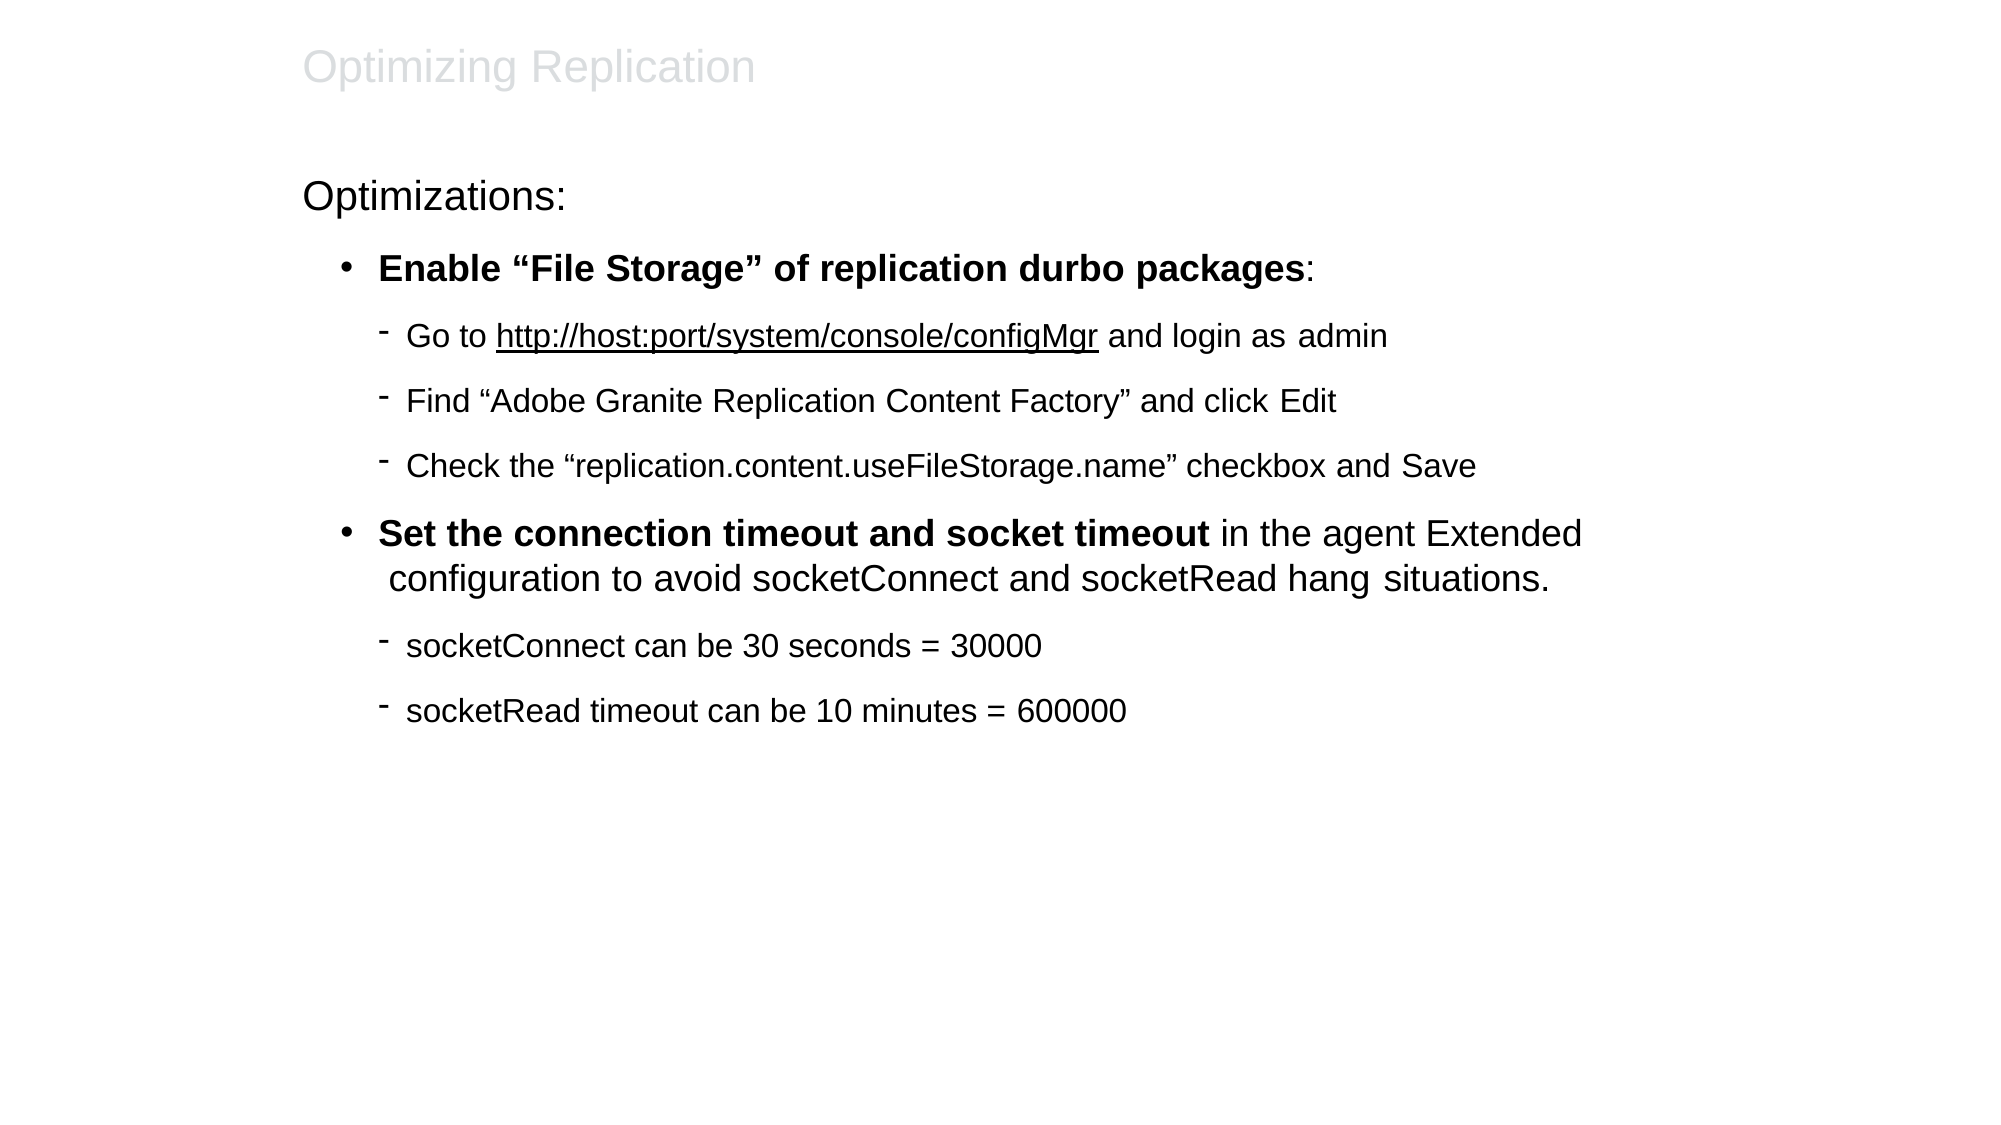

# Optimizing Replication
Optimizations:
Enable “File Storage” of replication durbo packages:
Go to http://host:port/system/console/configMgr and login as admin
Find “Adobe Granite Replication Content Factory” and click Edit
Check the “replication.content.useFileStorage.name” checkbox and Save
Set the connection timeout and socket timeout in the agent Extended  configuration to avoid socketConnect and socketRead hang situations.
socketConnect can be 30 seconds = 30000
socketRead timeout can be 10 minutes = 600000
299
© 2013 Adobe Systems Incorporated. All Rights Reserved. Adobe Confidential.